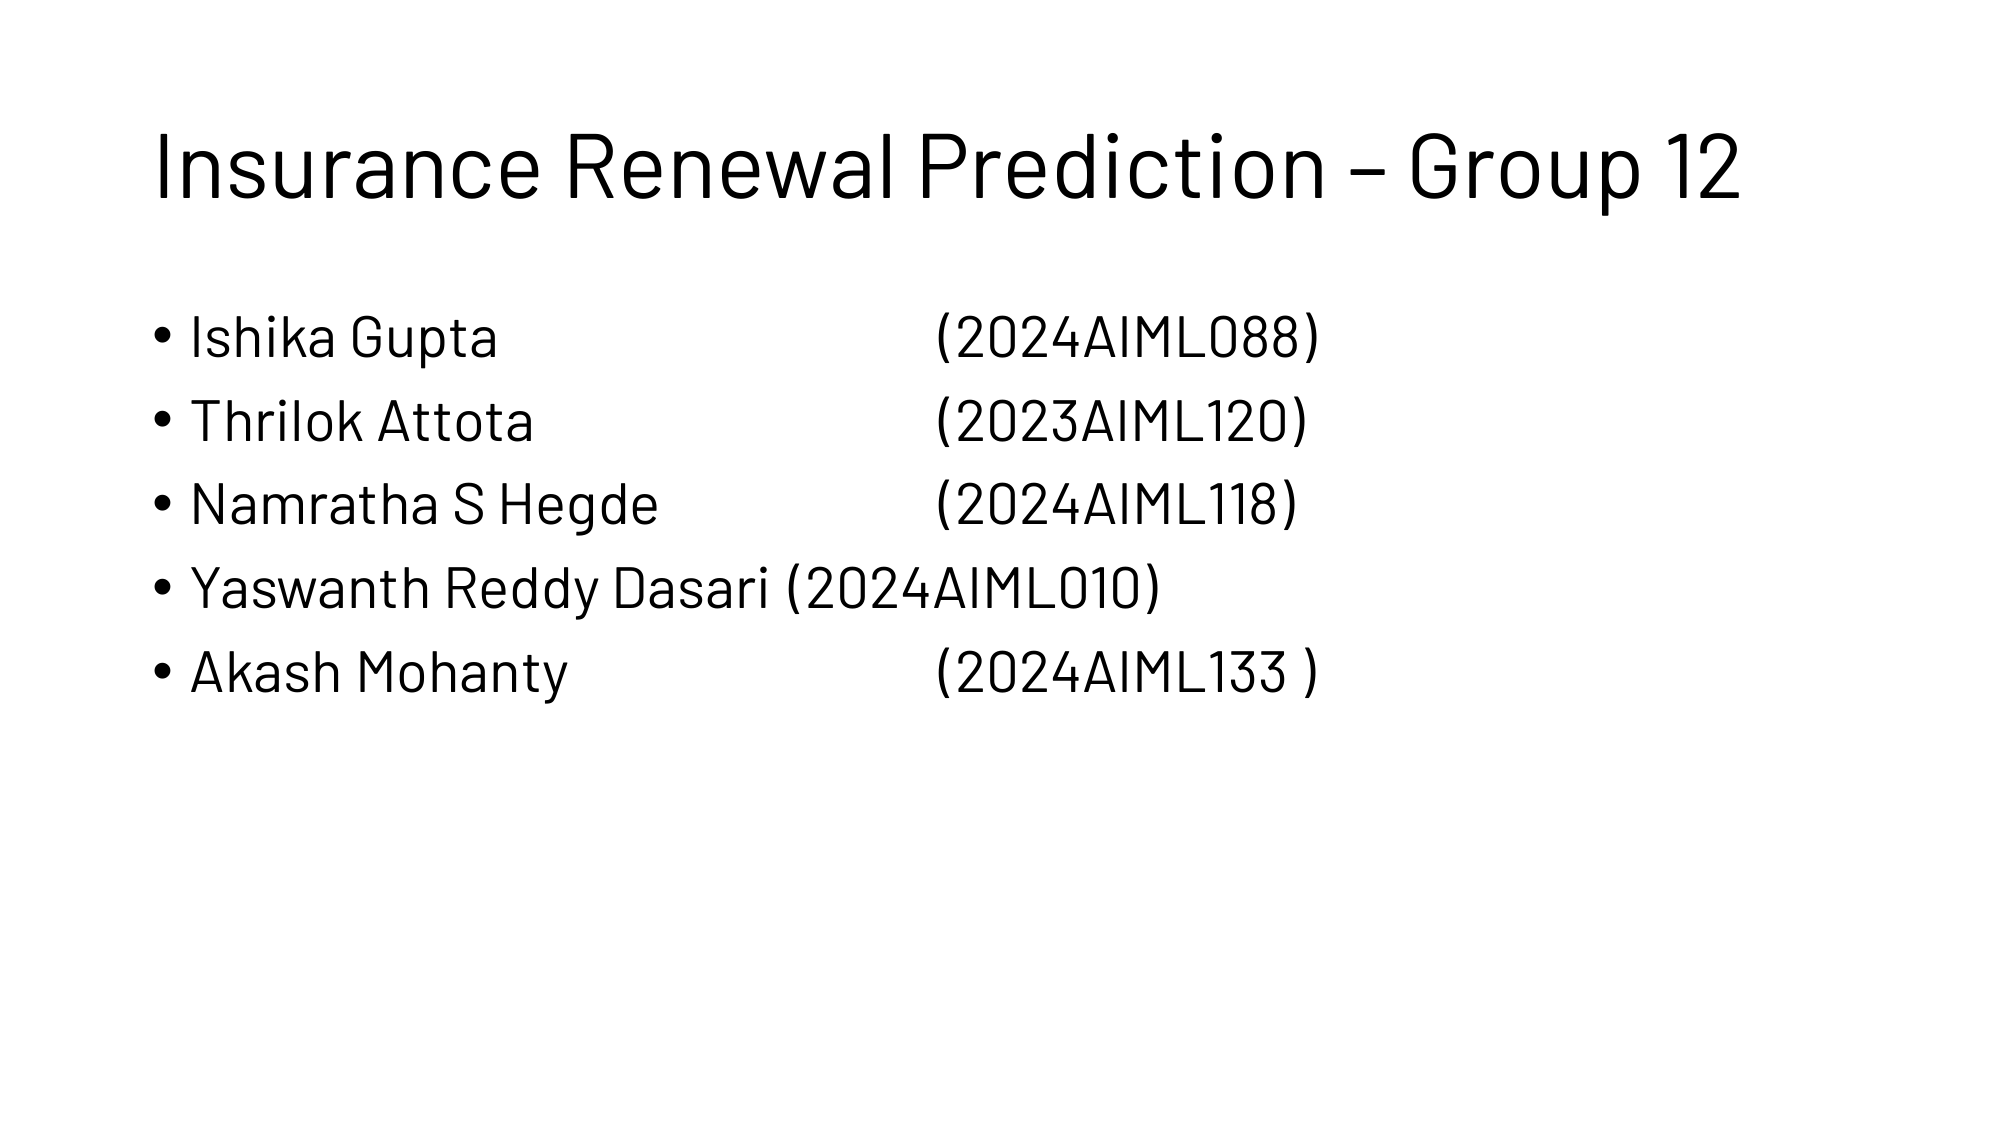

# Insurance Renewal Prediction – Group 12
Ishika Gupta 			(2024AIML088)
Thrilok Attota 			(2023AIML120)
Namratha S Hegde 		(2024AIML118)
Yaswanth Reddy Dasari 	(2024AIML010)
Akash Mohanty 			(2024AIML133 )